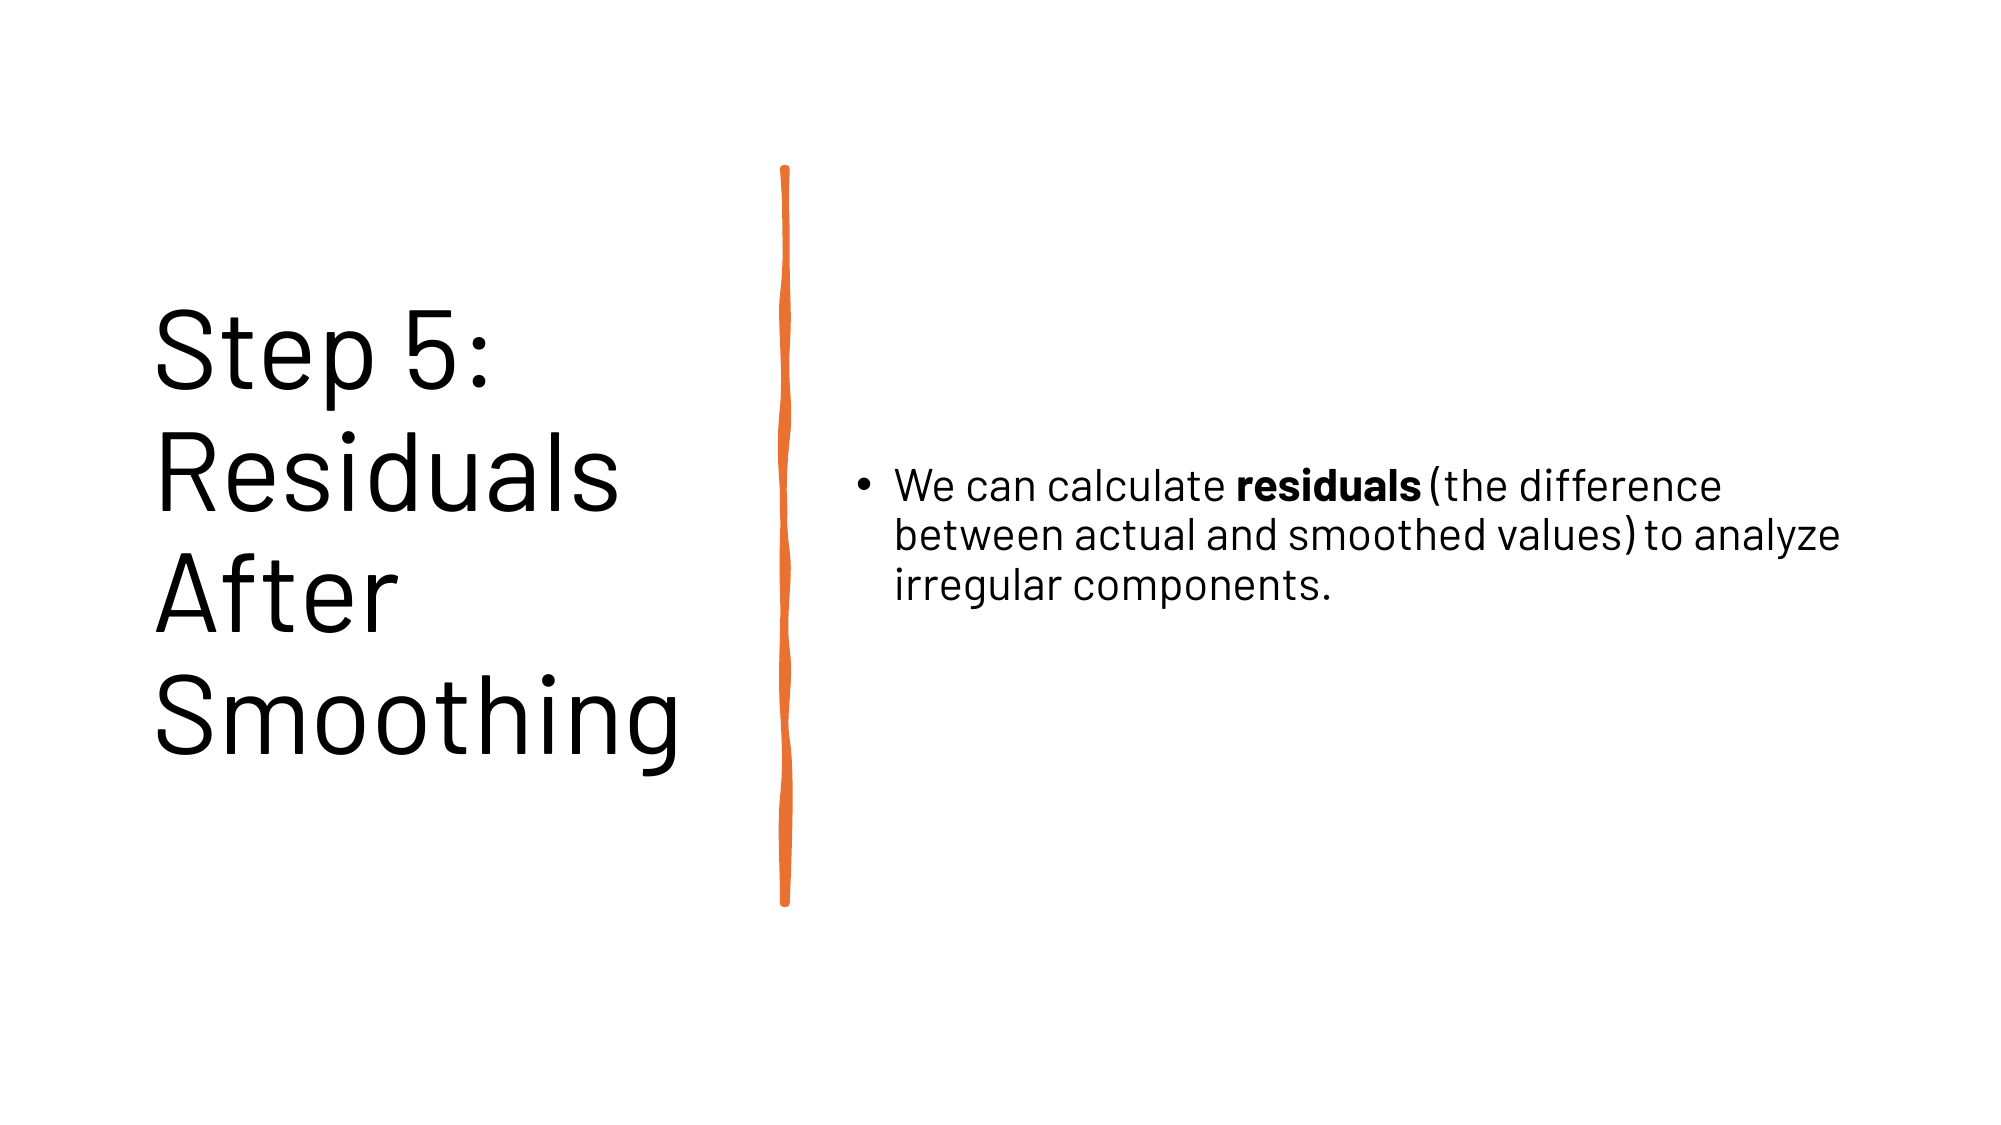

# Step 5: Residuals After Smoothing
We can calculate residuals (the difference between actual and smoothed values) to analyze irregular components.